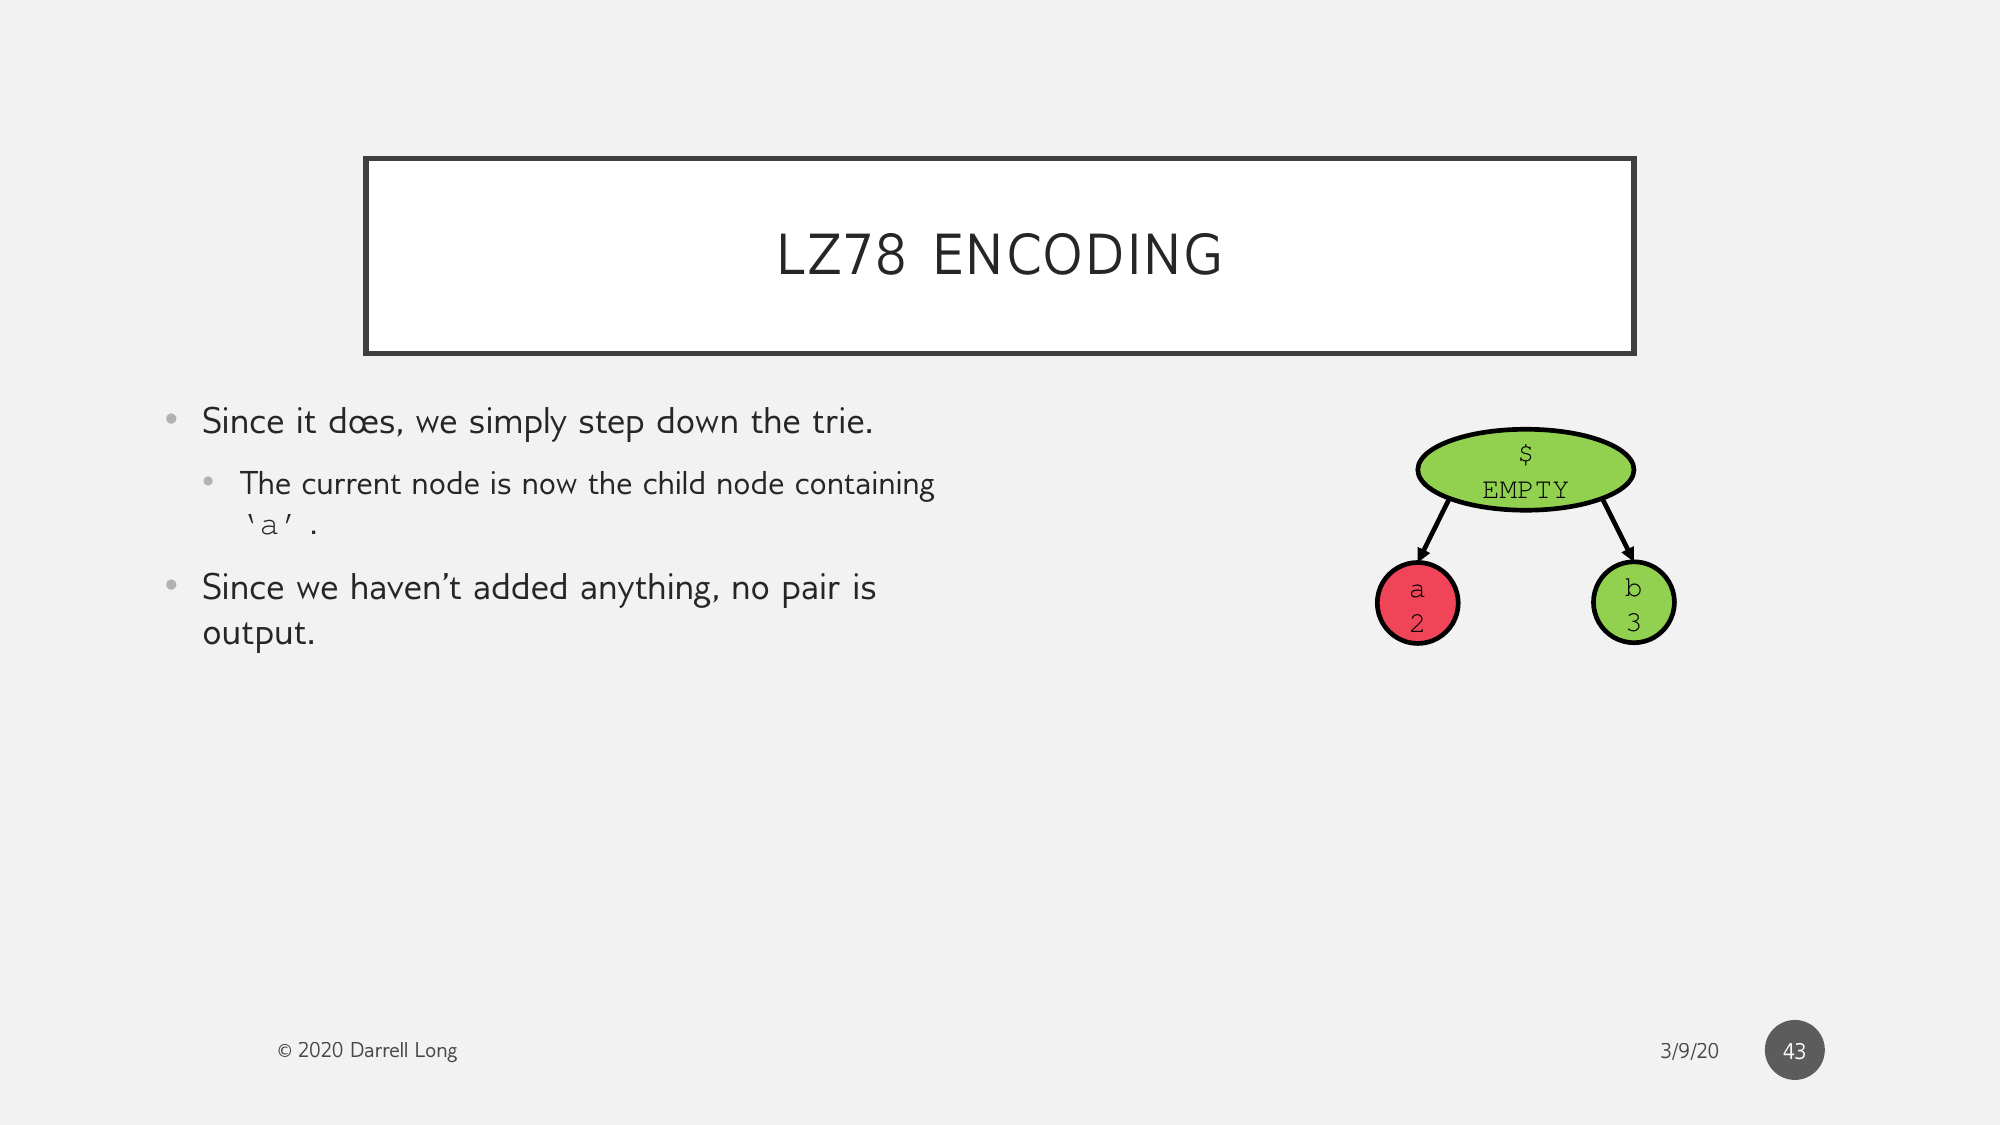

# Lz78 ENcoding
Since it does, we simply step down the trie.
The current node is now the child node containing ‘a’ .
Since we haven’t added anything, no pair is output.

$
EMPTY
b3
a
2
43
© 2020 Darrell Long
3/9/20